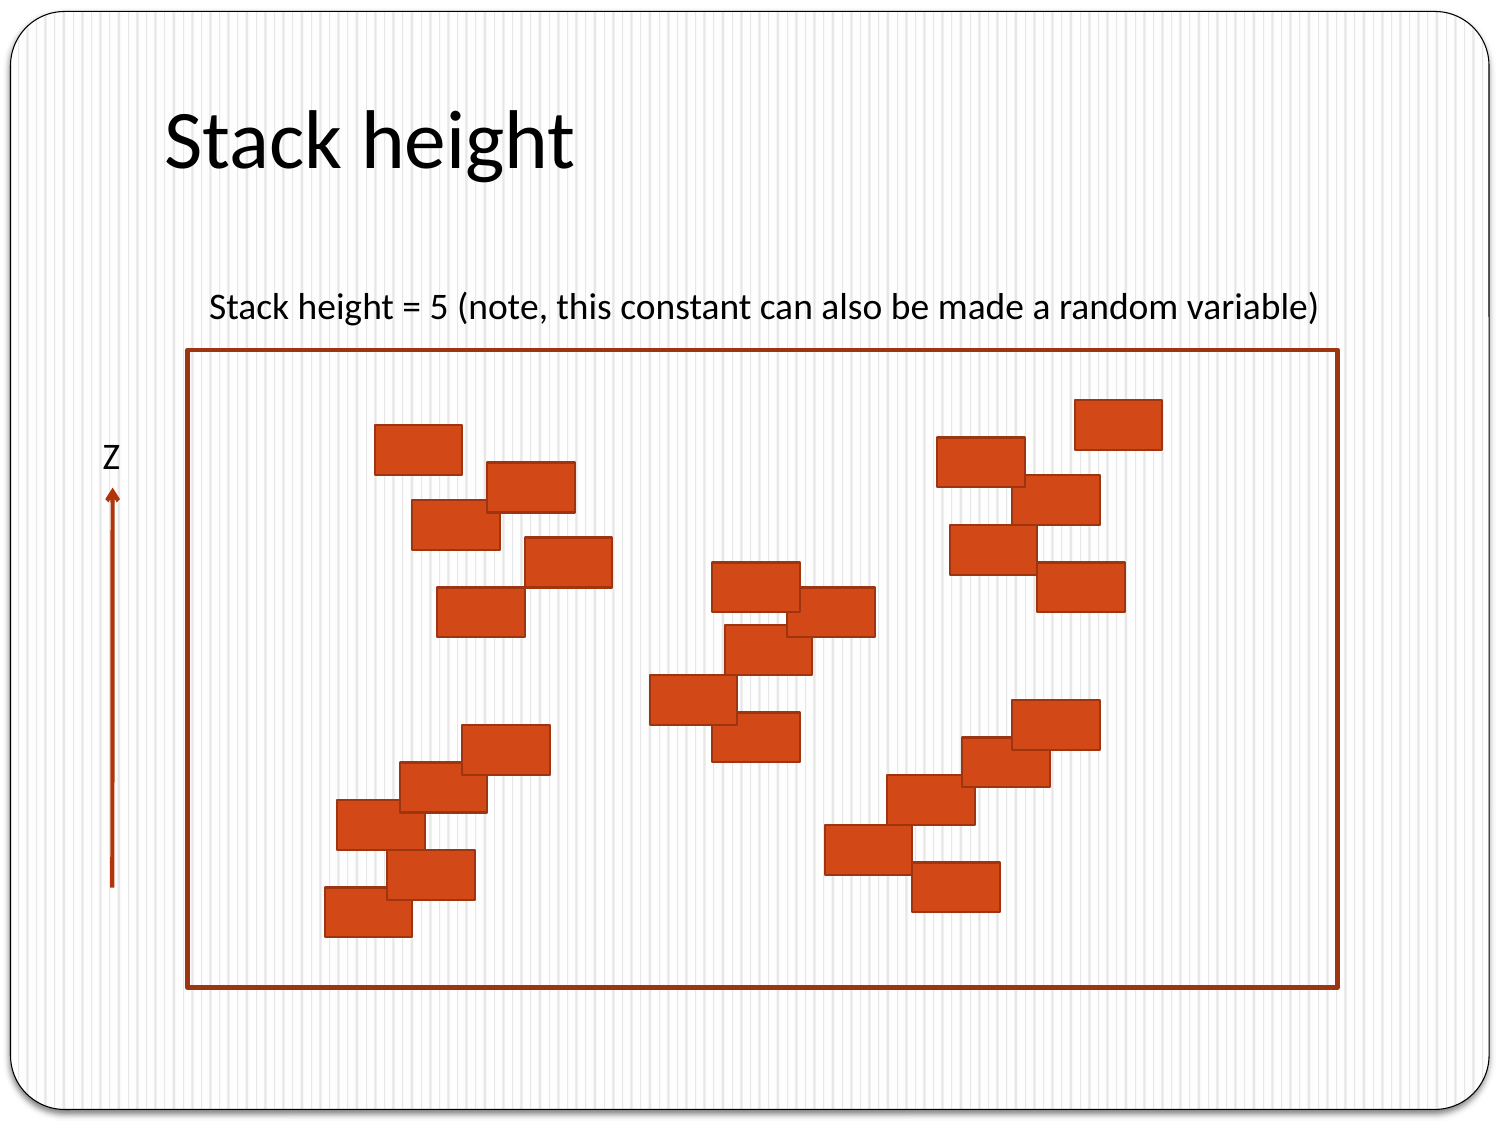

# Stack height
Stack height = 5 (note, this constant can also be made a random variable)

Z